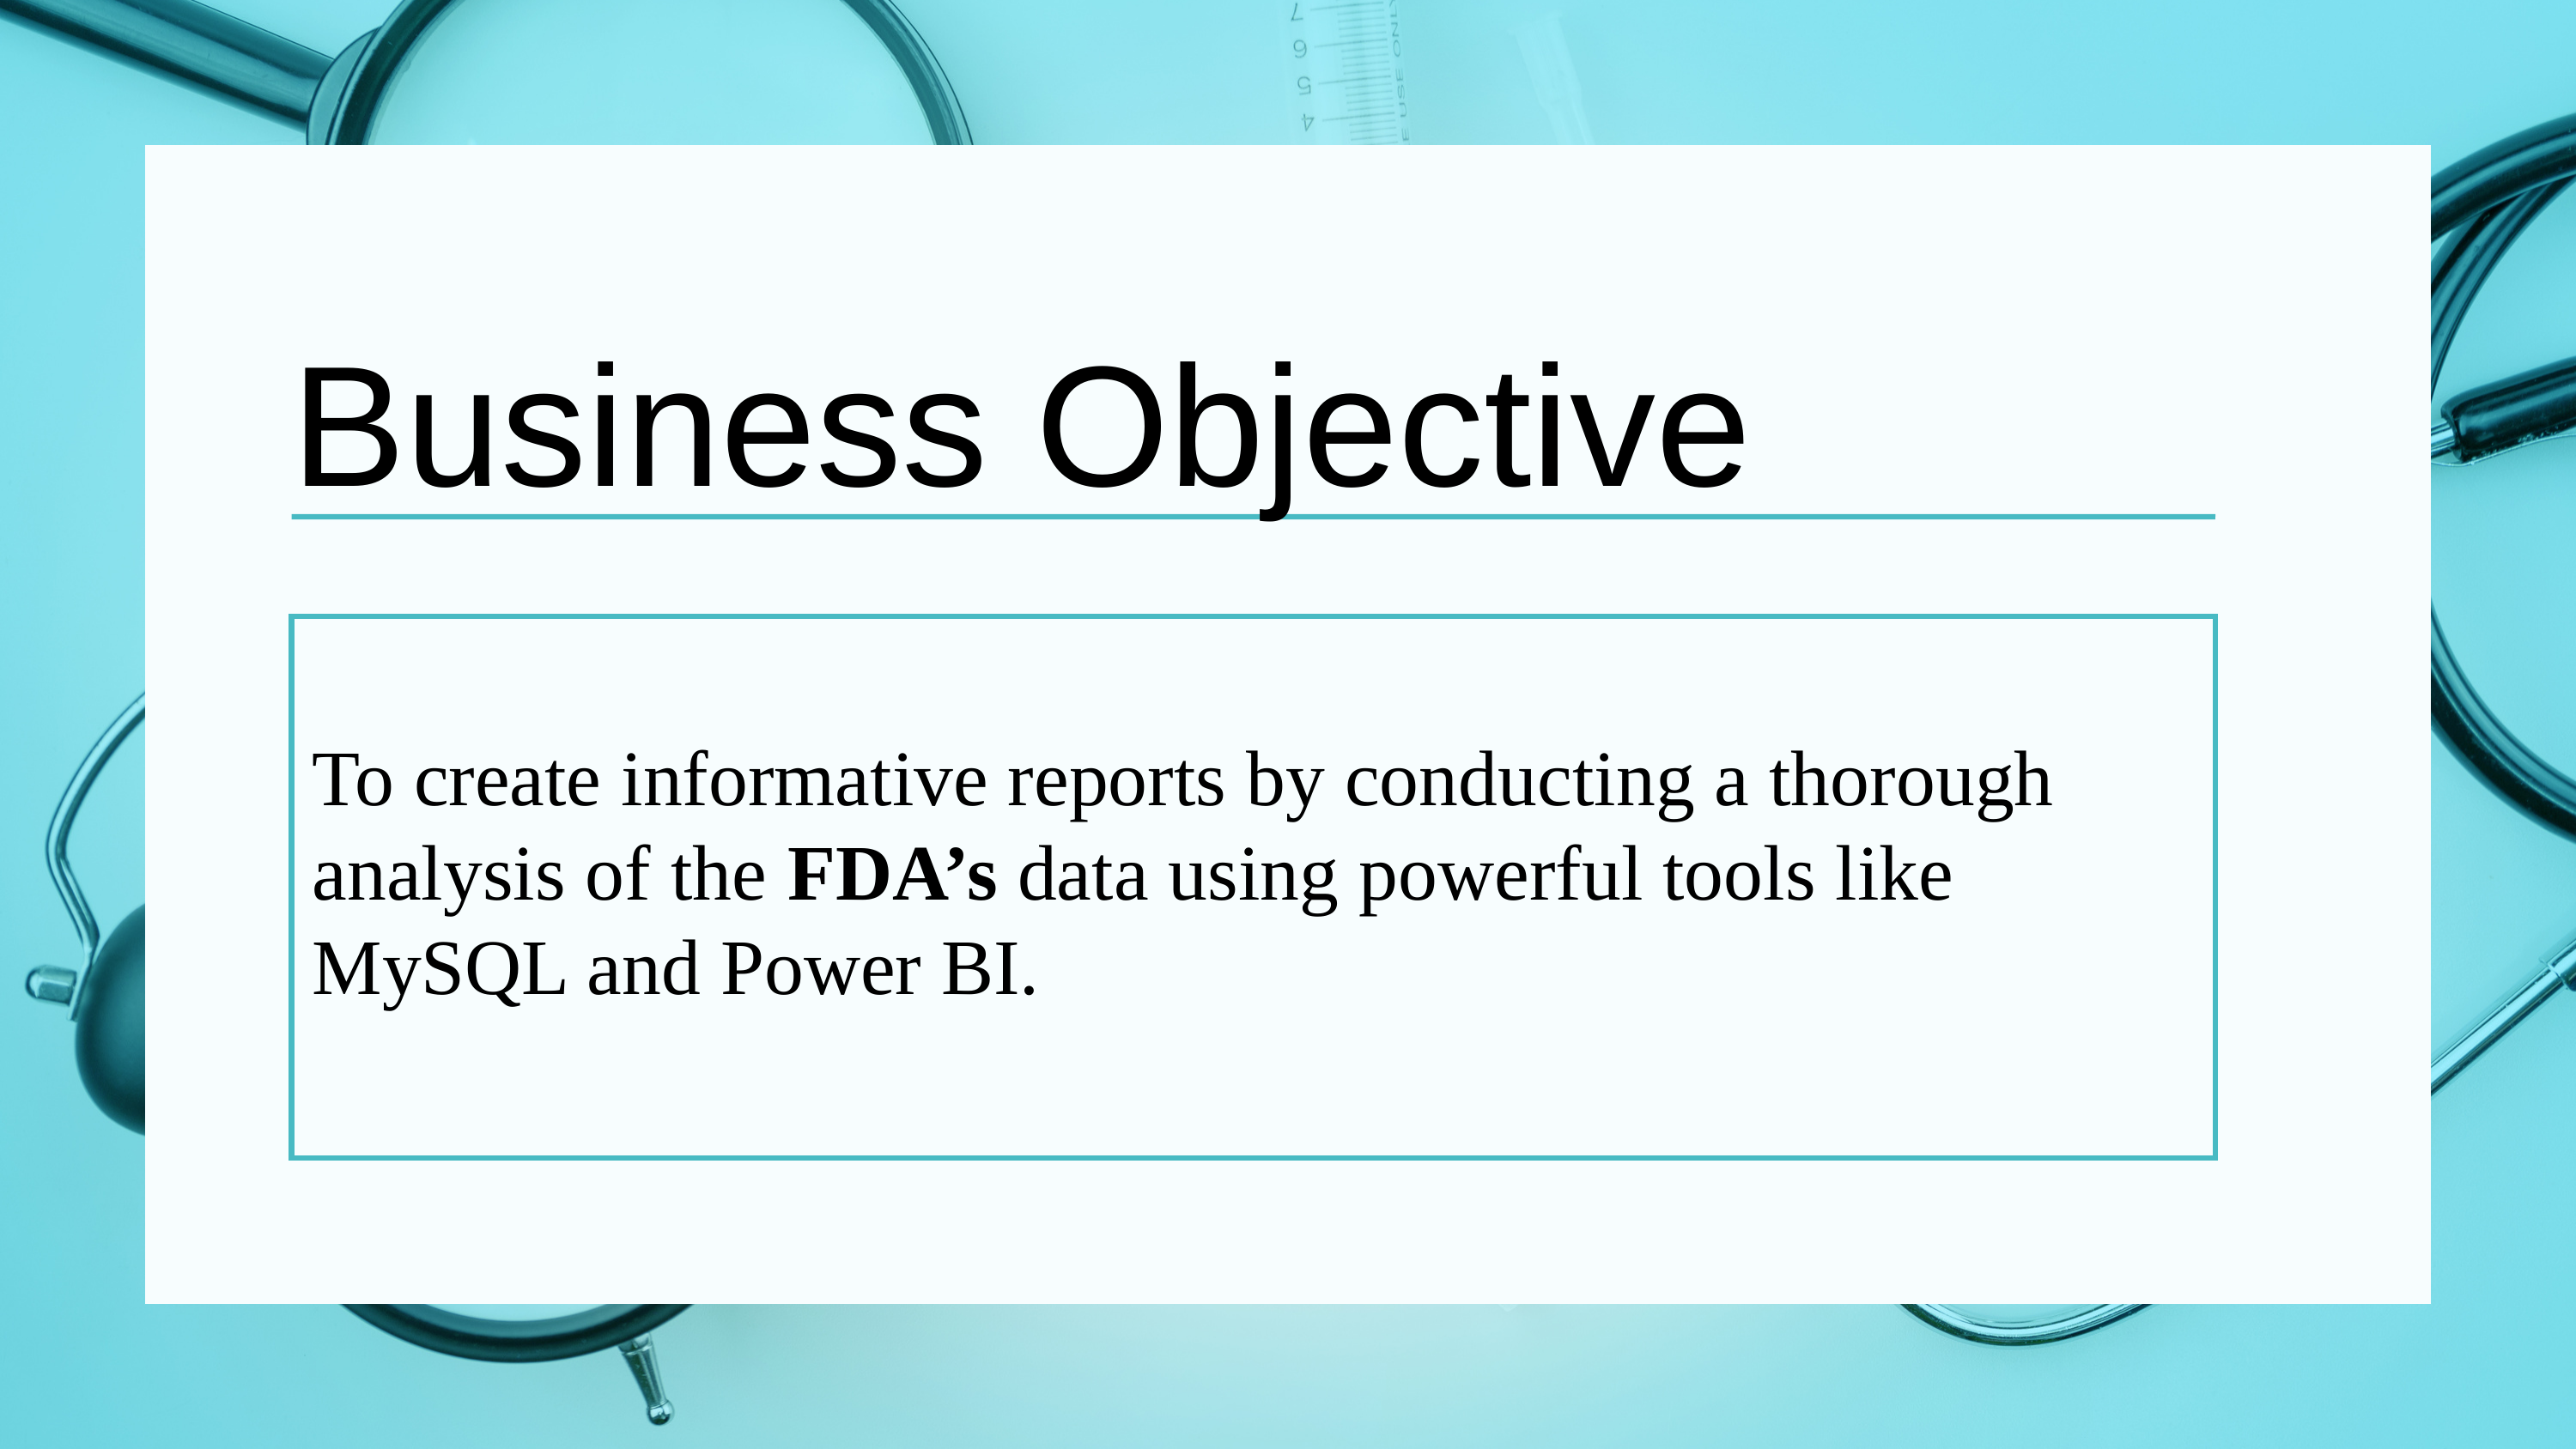

Business Objective

To create informative reports by conducting a thorough analysis of the FDA’s data using powerful tools like MySQL and Power BI.